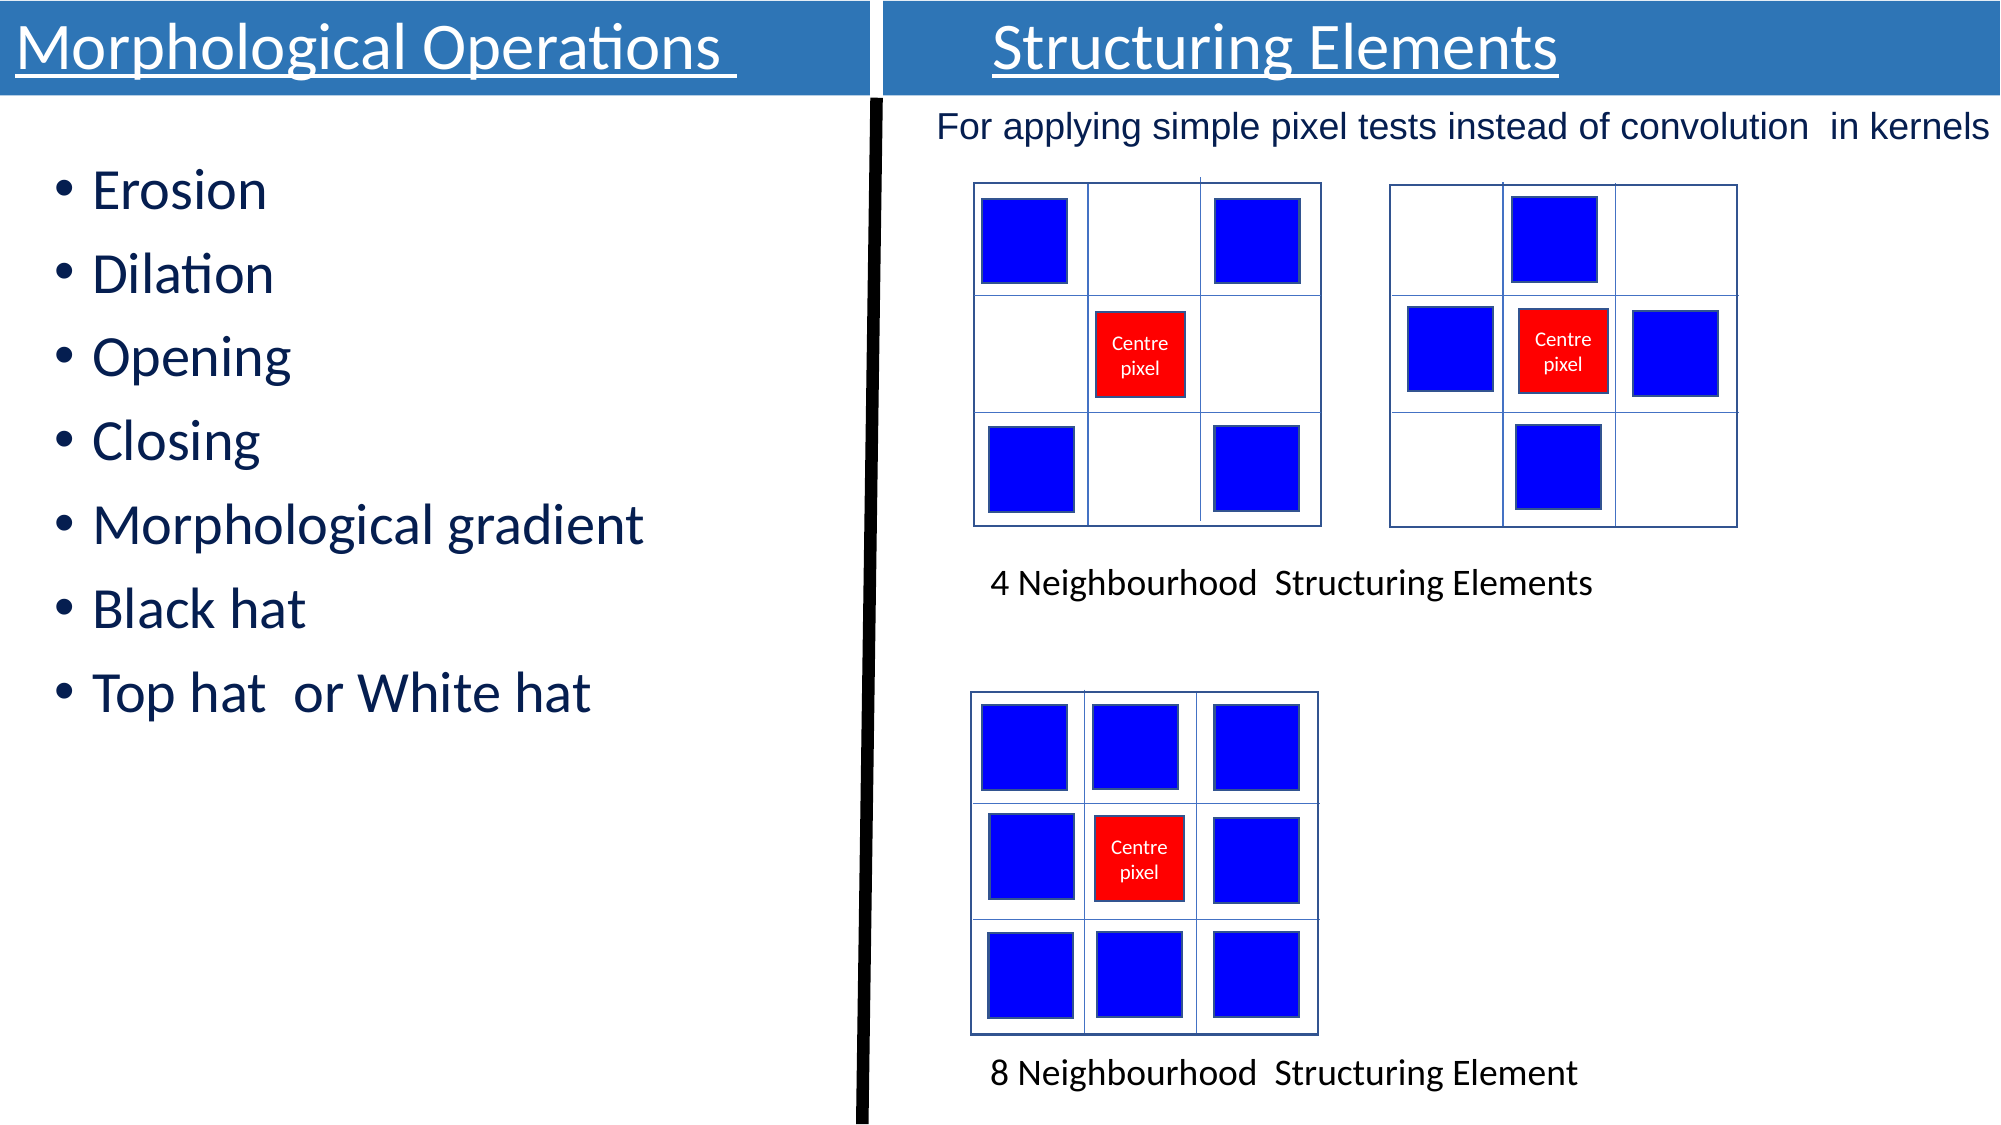

Morphological Operations                  Structuring Elements
For applying simple pixel tests instead of convolution  in kernels
Erosion
Dilation
Opening
Closing
Morphological gradient
Black hat
Top hat  or White hat

Centre pixel

Centre pixel

 4 Neighbourhood  Structuring Elements

Centre pixel

 8 Neighbourhood  Structuring Element